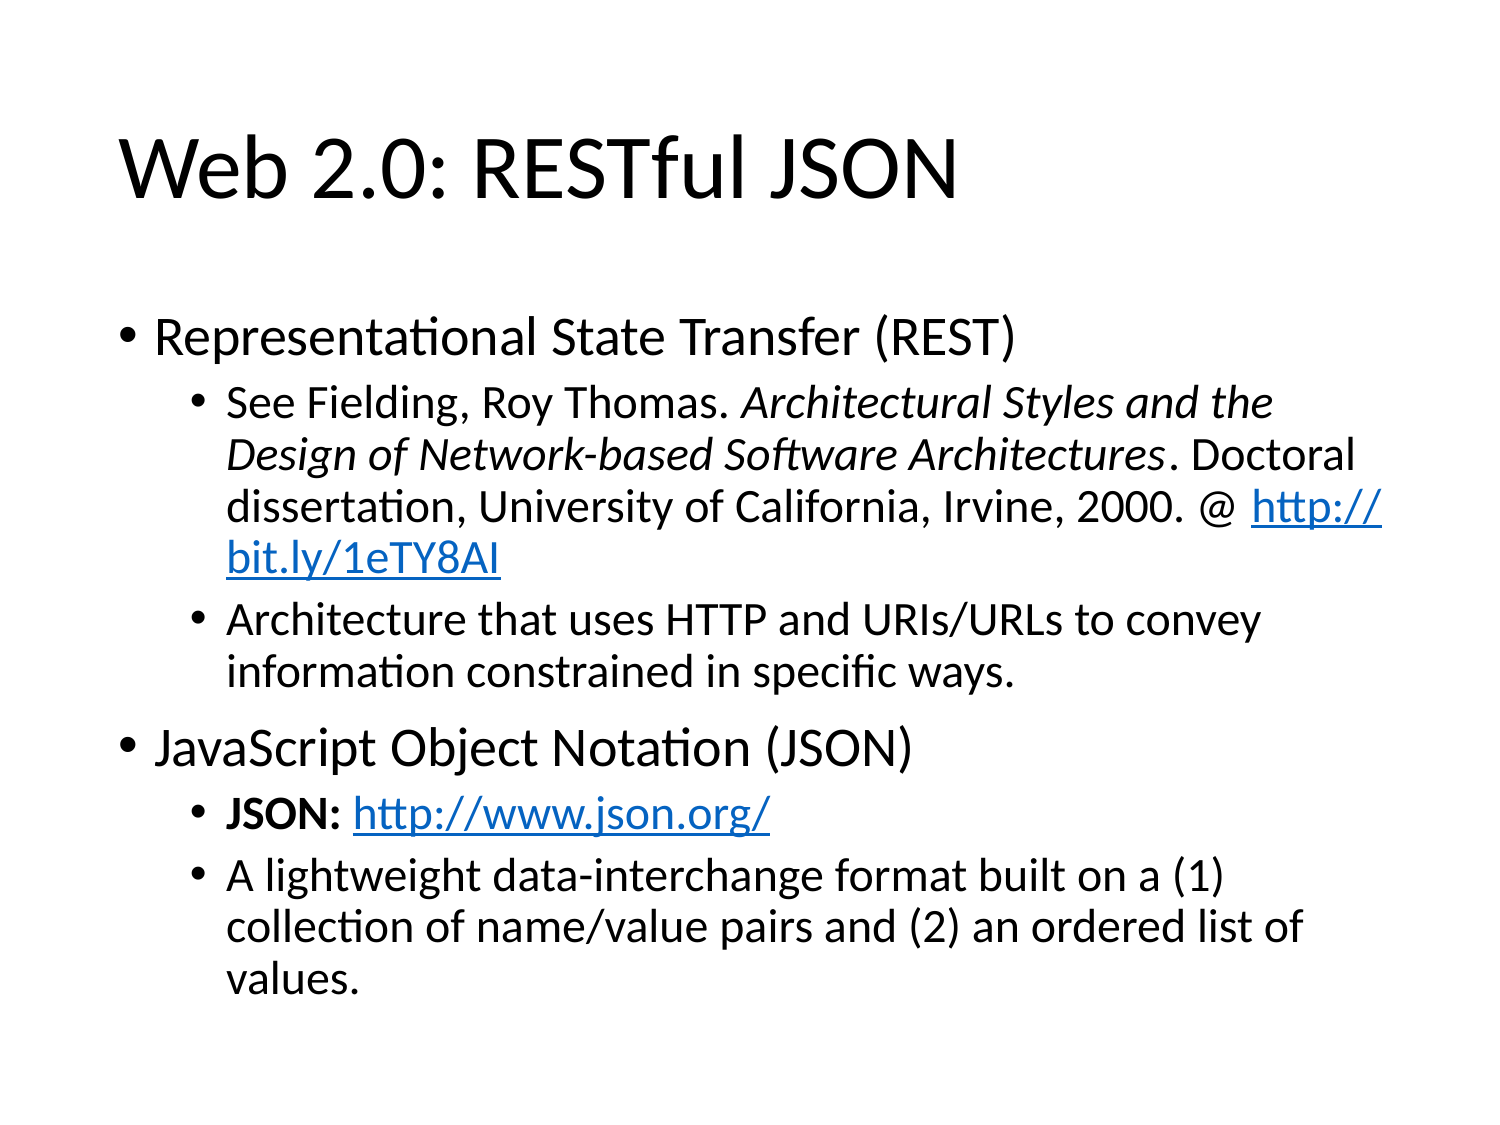

# Web 2.0: RESTful JSON
Representational State Transfer (REST)
See Fielding, Roy Thomas. Architectural Styles and the Design of Network-based Software Architectures. Doctoral dissertation, University of California, Irvine, 2000. @ http://bit.ly/1eTY8AI
Architecture that uses HTTP and URIs/URLs to convey information constrained in specific ways.
JavaScript Object Notation (JSON)
JSON: http://www.json.org/
A lightweight data-interchange format built on a (1) collection of name/value pairs and (2) an ordered list of values.